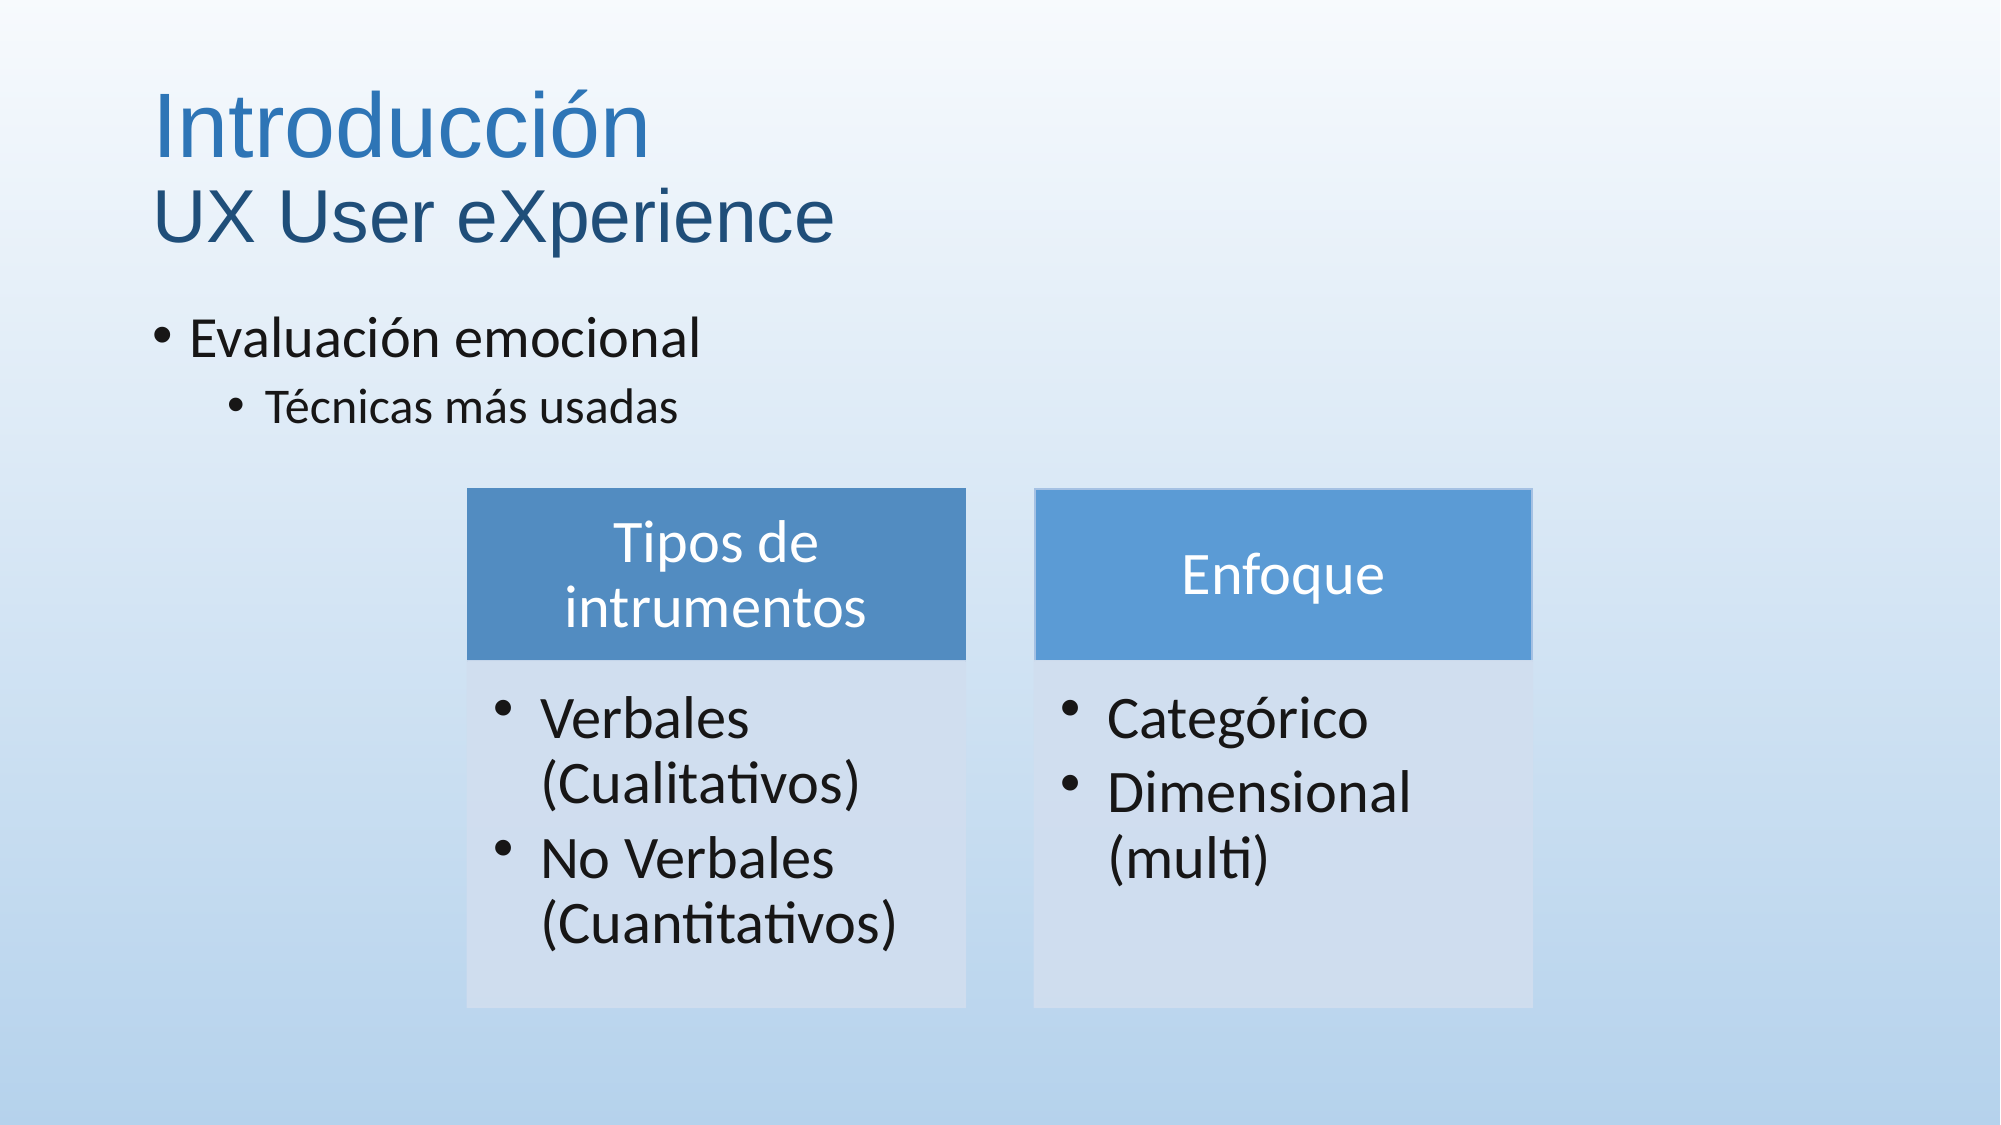

# Introducción UX User eXperience
Evaluación emocional
Técnicas más usadas

Tipos de intrumentos
Verbales (Cualitativos)
No Verbales (Cuantitativos)
Enfoque
Categórico
Dimensional (multi)